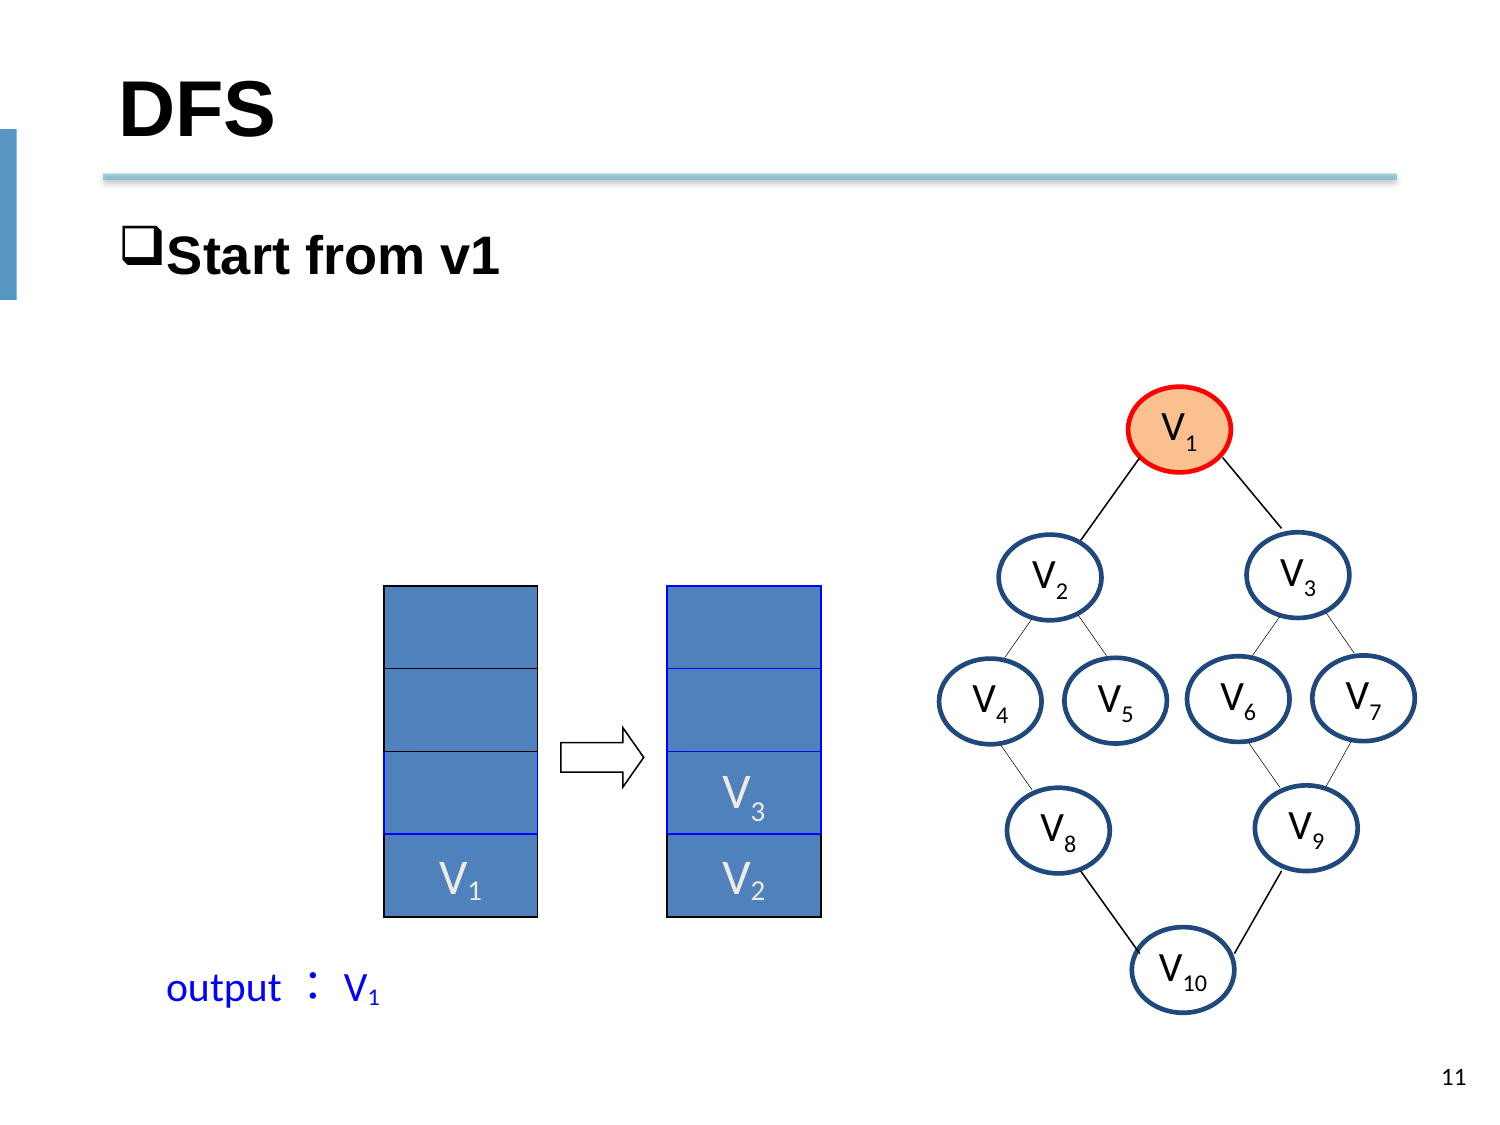

# DFS
Start from v1
V1

V3
V2

V7
V6
V5
V4

V3
V9
V8
V1
V2

V10
output：V1

11